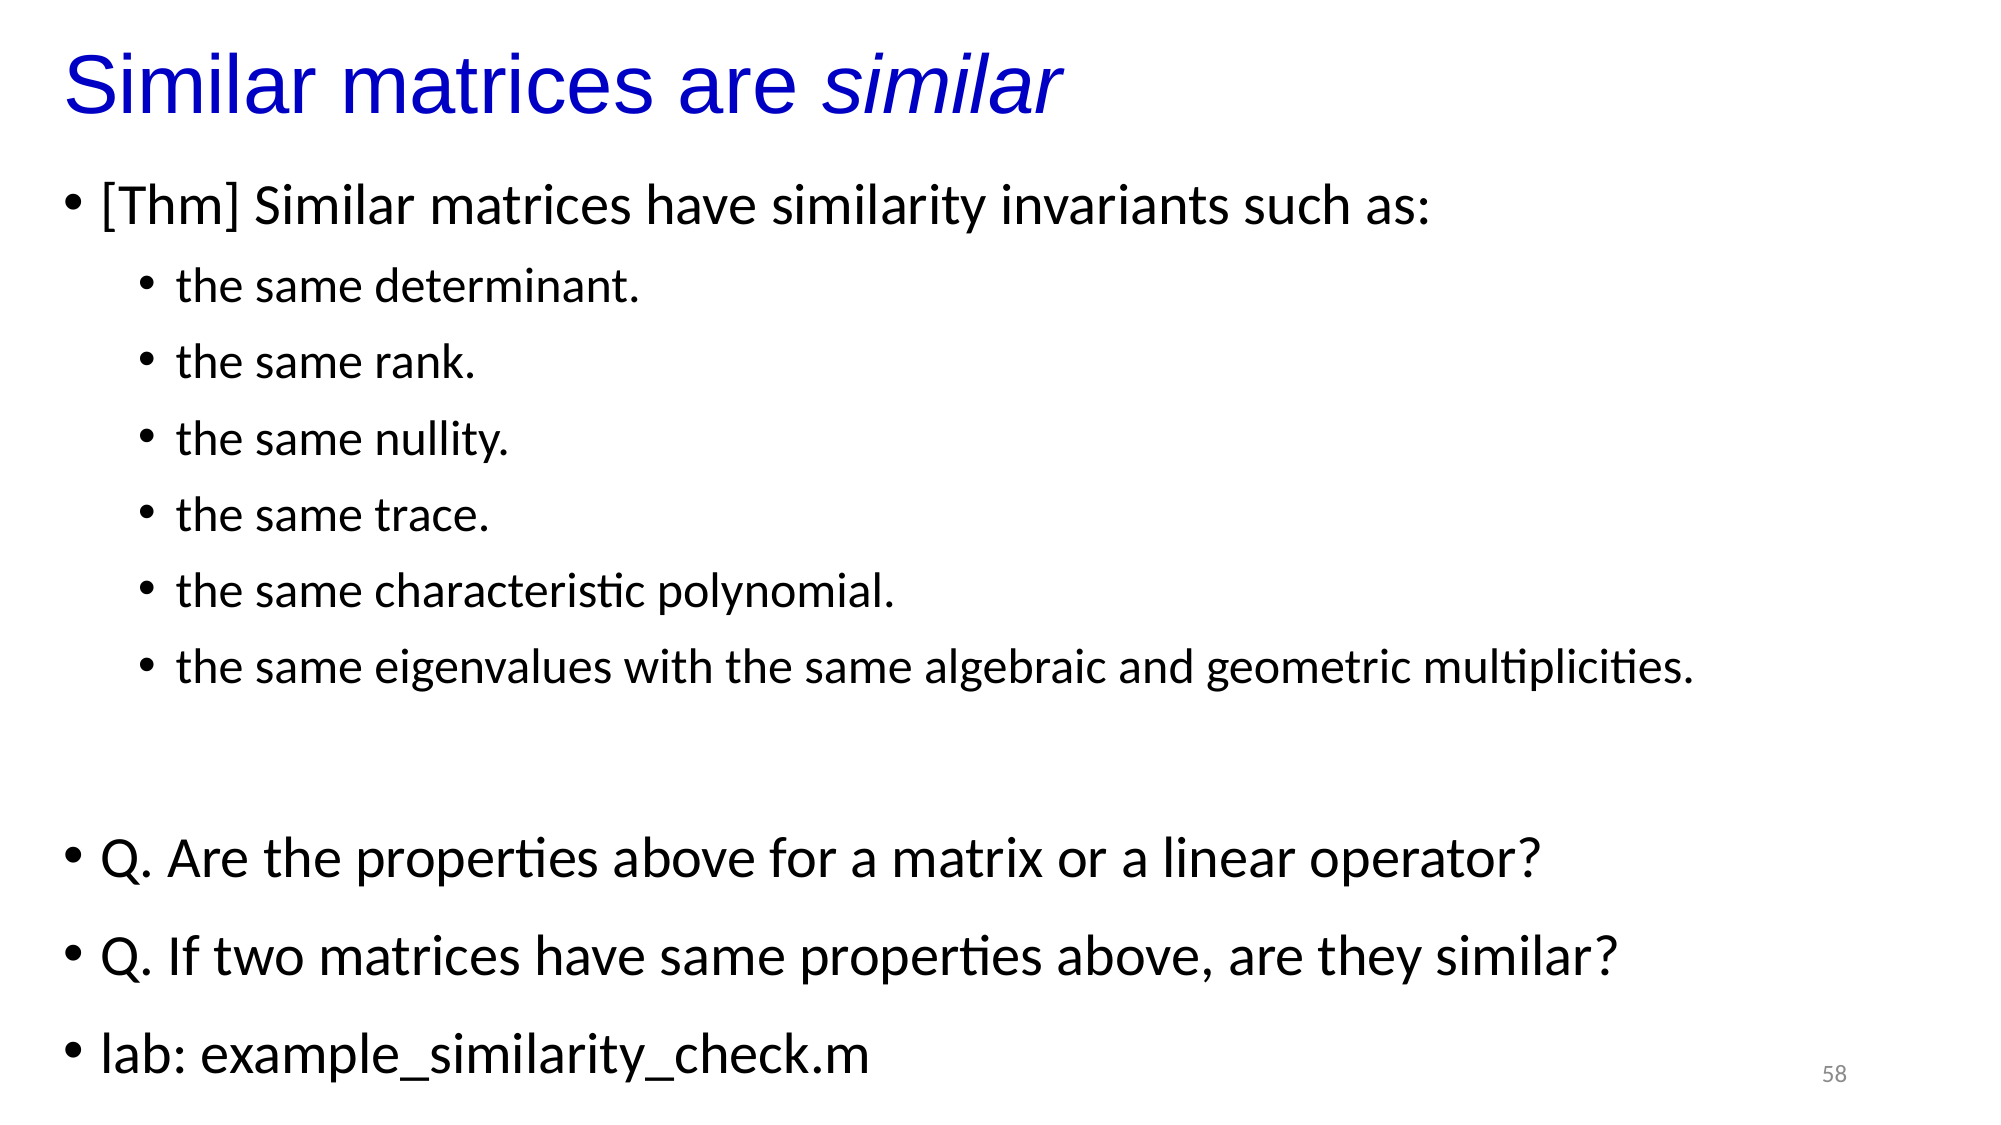

# Similar matrices are similar
[Thm] Similar matrices have similarity invariants such as:
the same determinant.
the same rank.
the same nullity.
the same trace.
the same characteristic polynomial.
the same eigenvalues with the same algebraic and geometric multiplicities.

Q. Are the properties above for a matrix or a linear operator?
Q. If two matrices have same properties above, are they similar?
lab: example_similarity_check.m
58